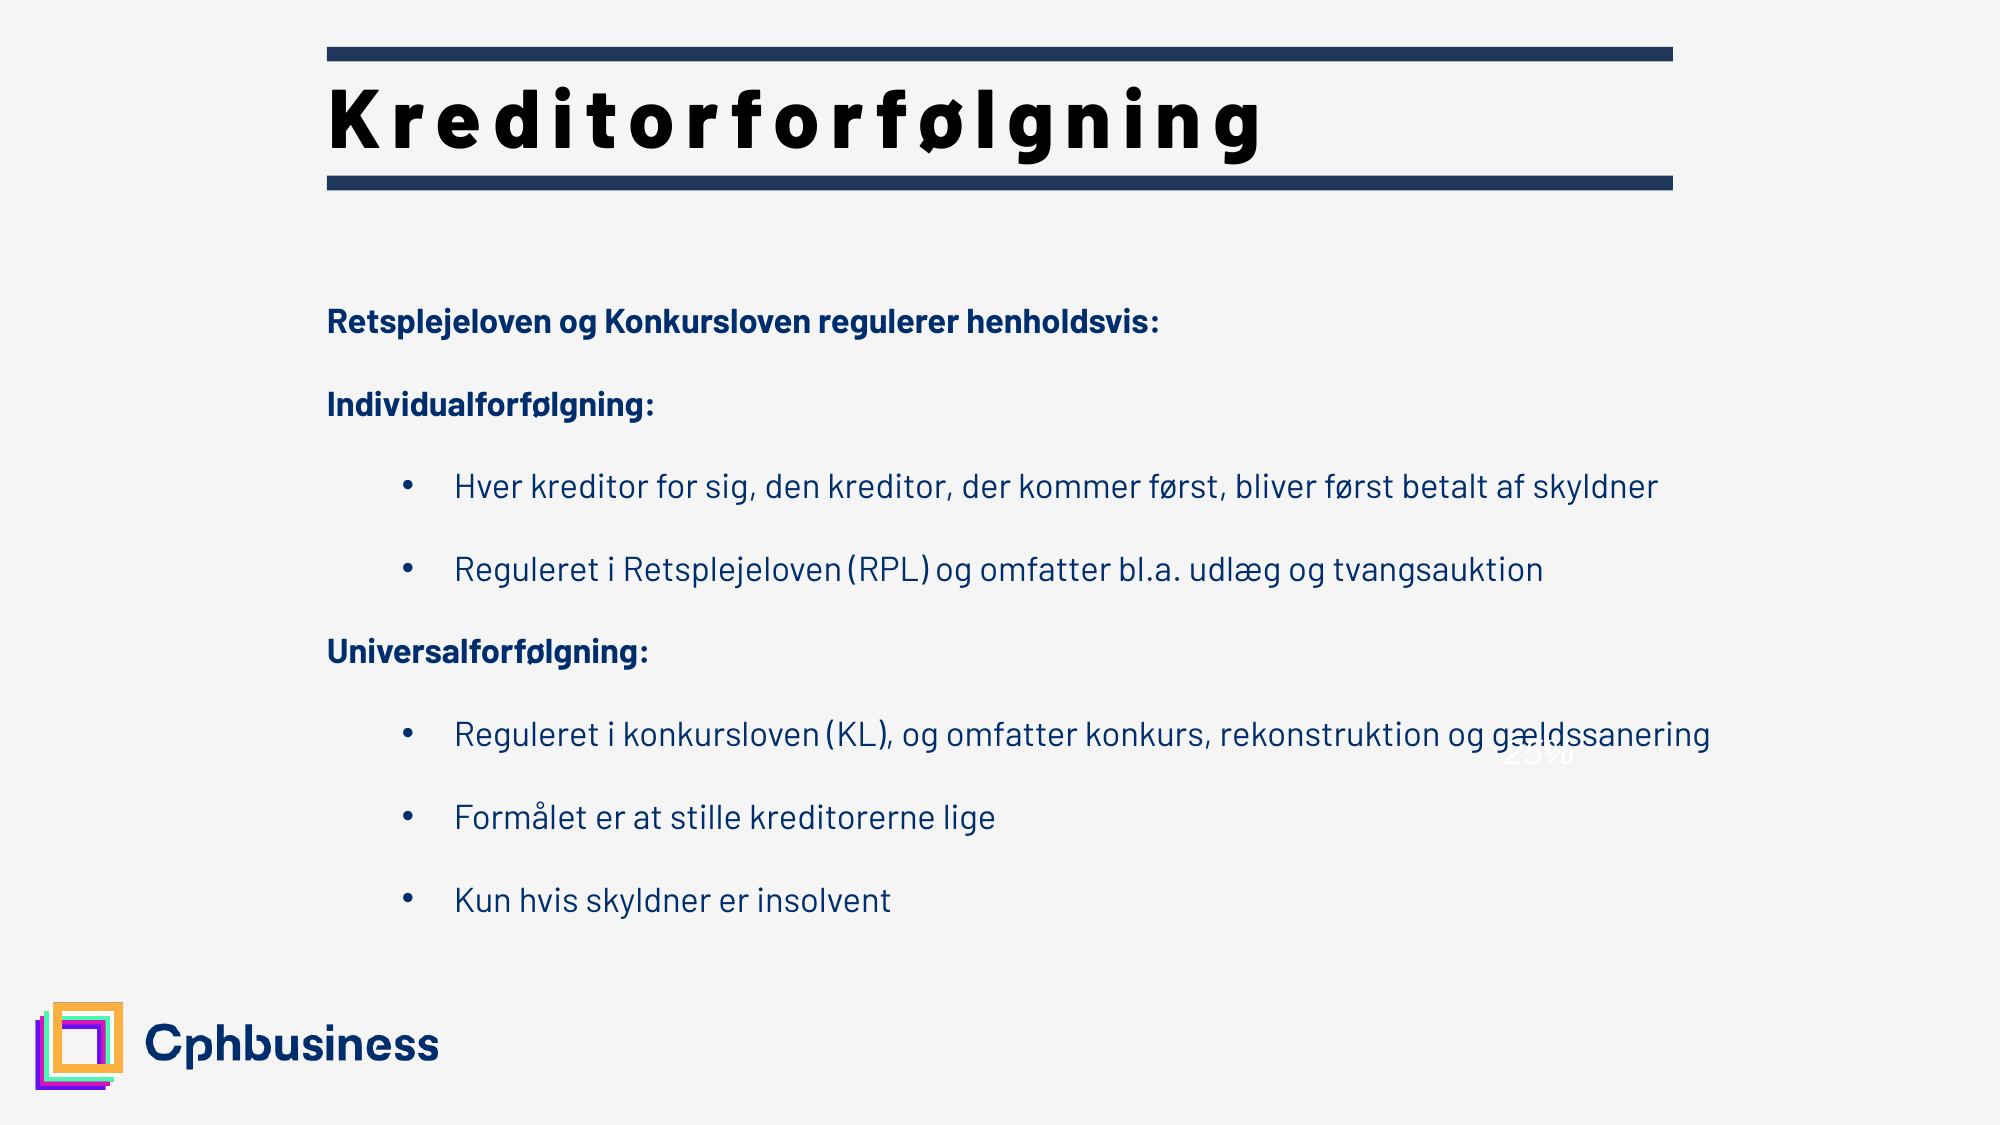

3

# Kreditorforfølgning

Retsplejeloven og Konkursloven regulerer henholdsvis:

Individualforfølgning:

Hver kreditor for sig, den kreditor, der kommer først, bliver først betalt af skyldner

Reguleret i Retsplejeloven (RPL) og omfatter bl.a. udlæg og tvangsauktion

Universalforfølgning:

Reguleret i konkursloven (KL), og omfatter konkurs, rekonstruktion og gældssanering

Formålet er at stille kreditorerne lige

Kun hvis skyldner er insolvent
25%